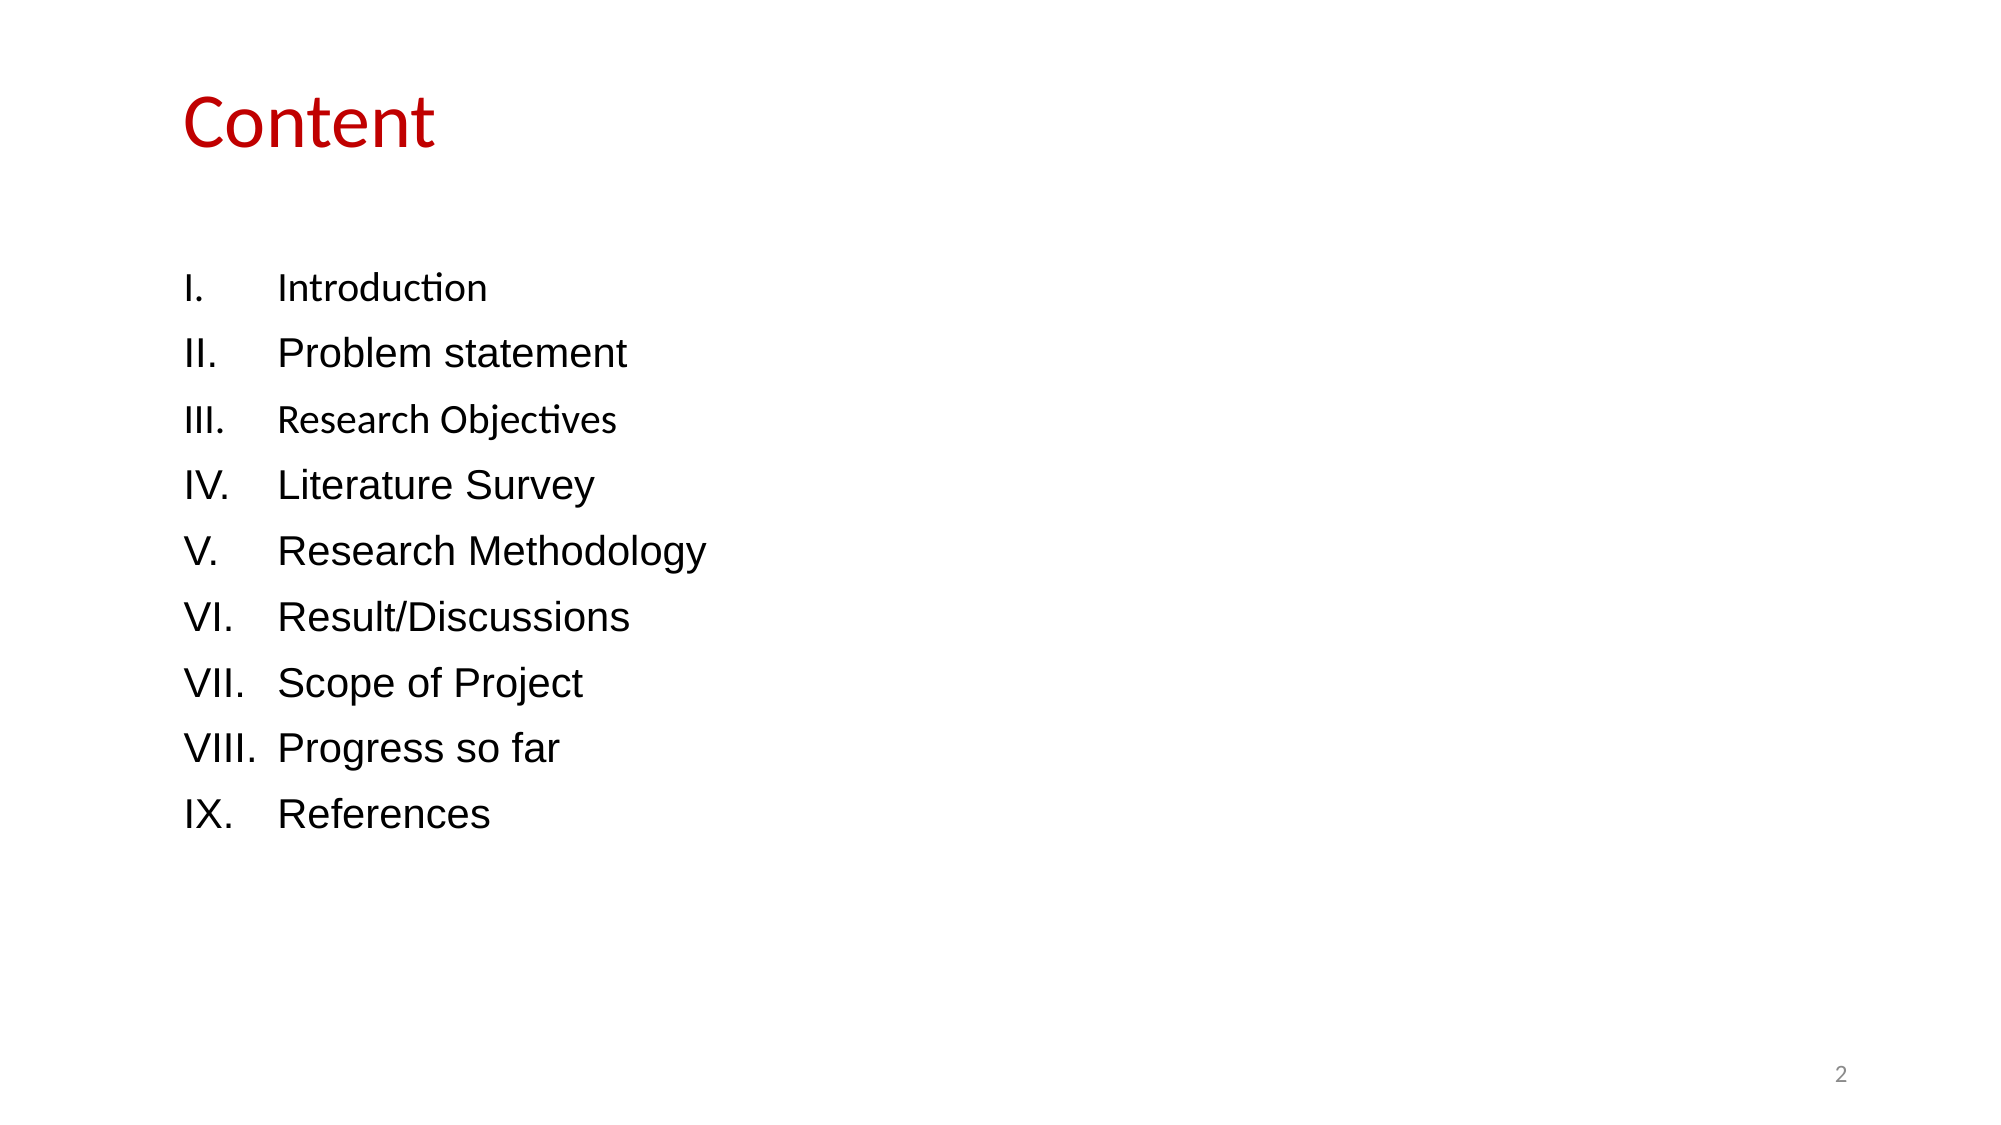

# Content
Introduction
Problem statement
Research Objectives
Literature Survey
Research Methodology
Result/Discussions
Scope of Project
Progress so far
References

2